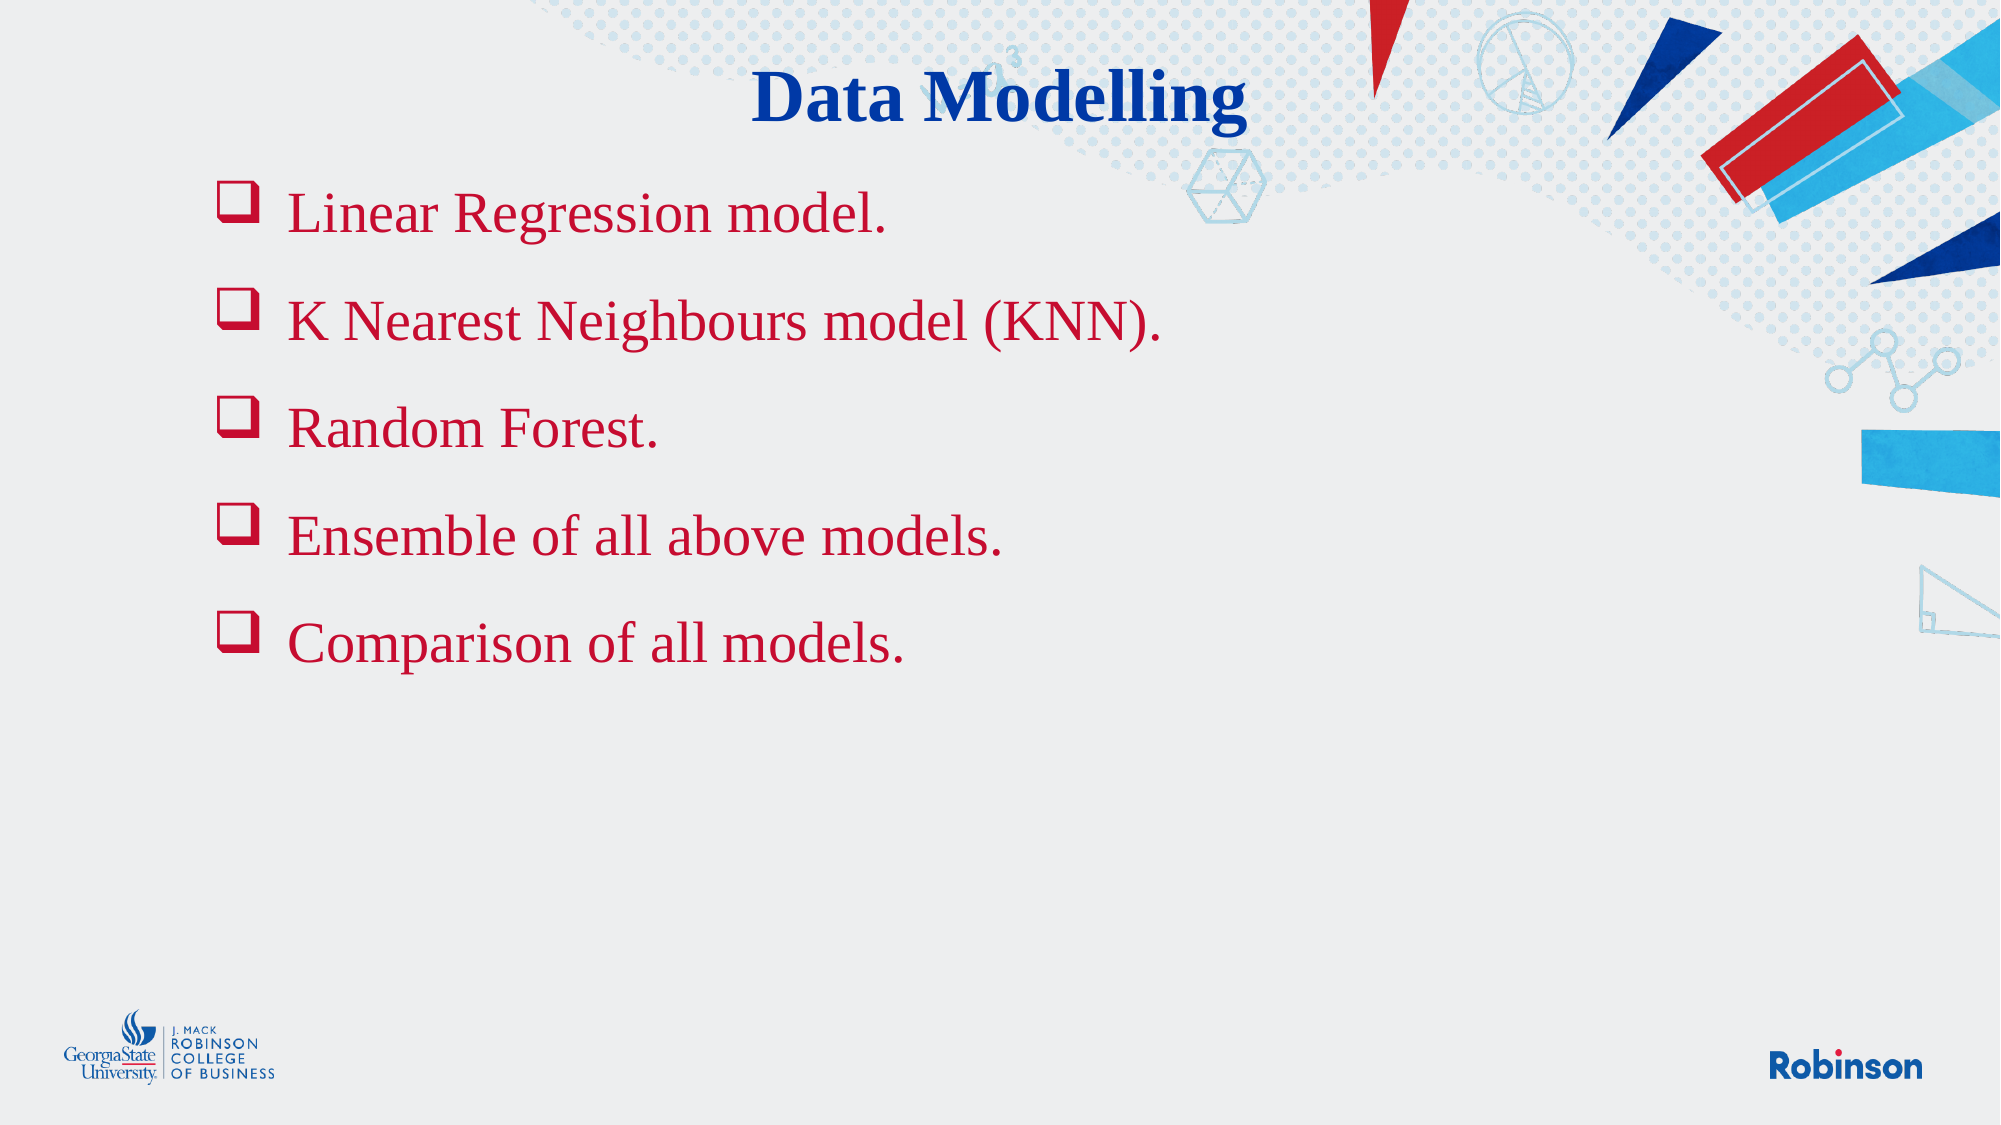

# Data Modelling
Linear Regression model.
K Nearest Neighbours model (KNN).
Random Forest.
Ensemble of all above models.
Comparison of all models.